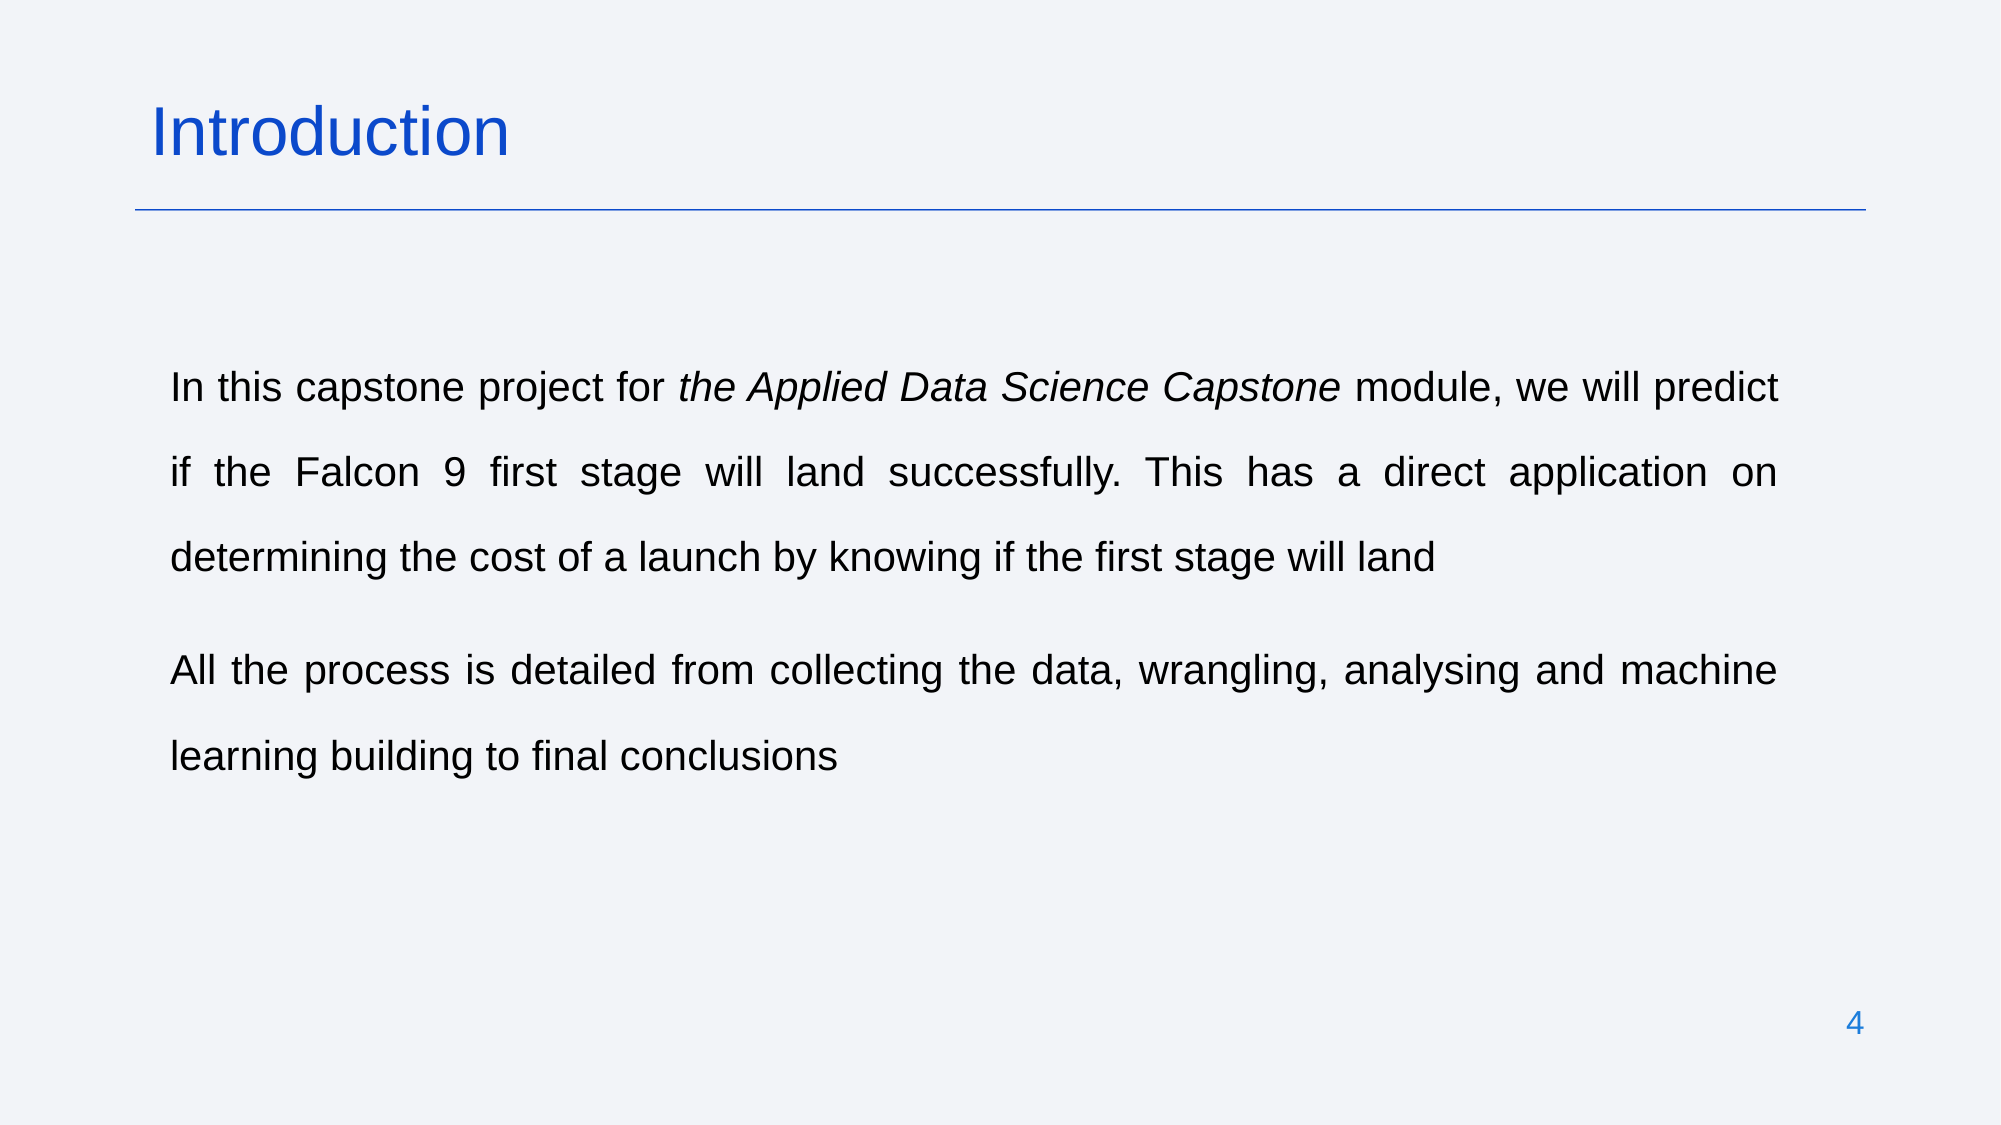

Introduction
In this capstone project for the Applied Data Science Capstone module, we will predict if the Falcon 9 first stage will land successfully. This has a direct application on determining the cost of a launch by knowing if the first stage will land
All the process is detailed from collecting the data, wrangling, analysing and machine learning building to final conclusions
4